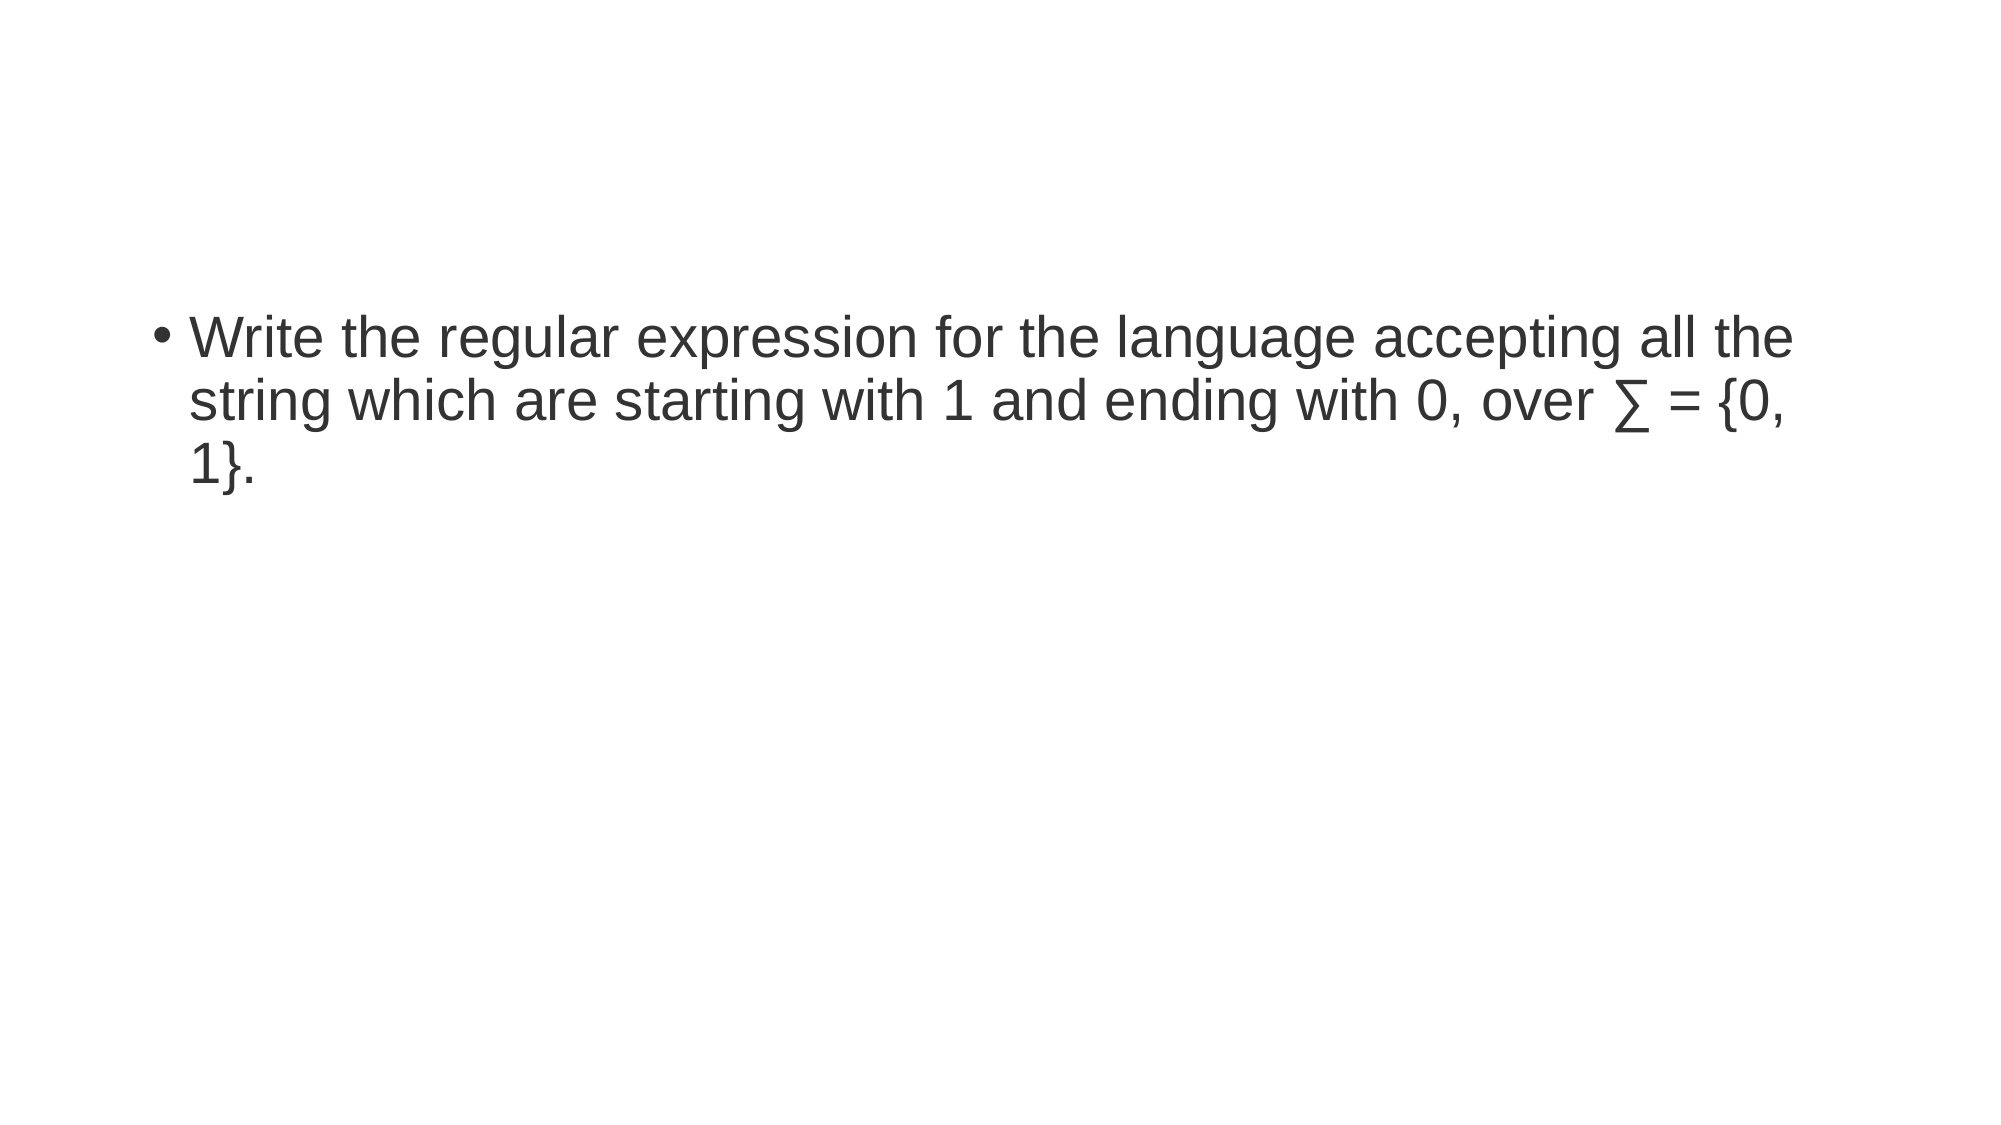

#
Write the regular expression for the language accepting all the string which are starting with 1 and ending with 0, over ∑ = {0, 1}.